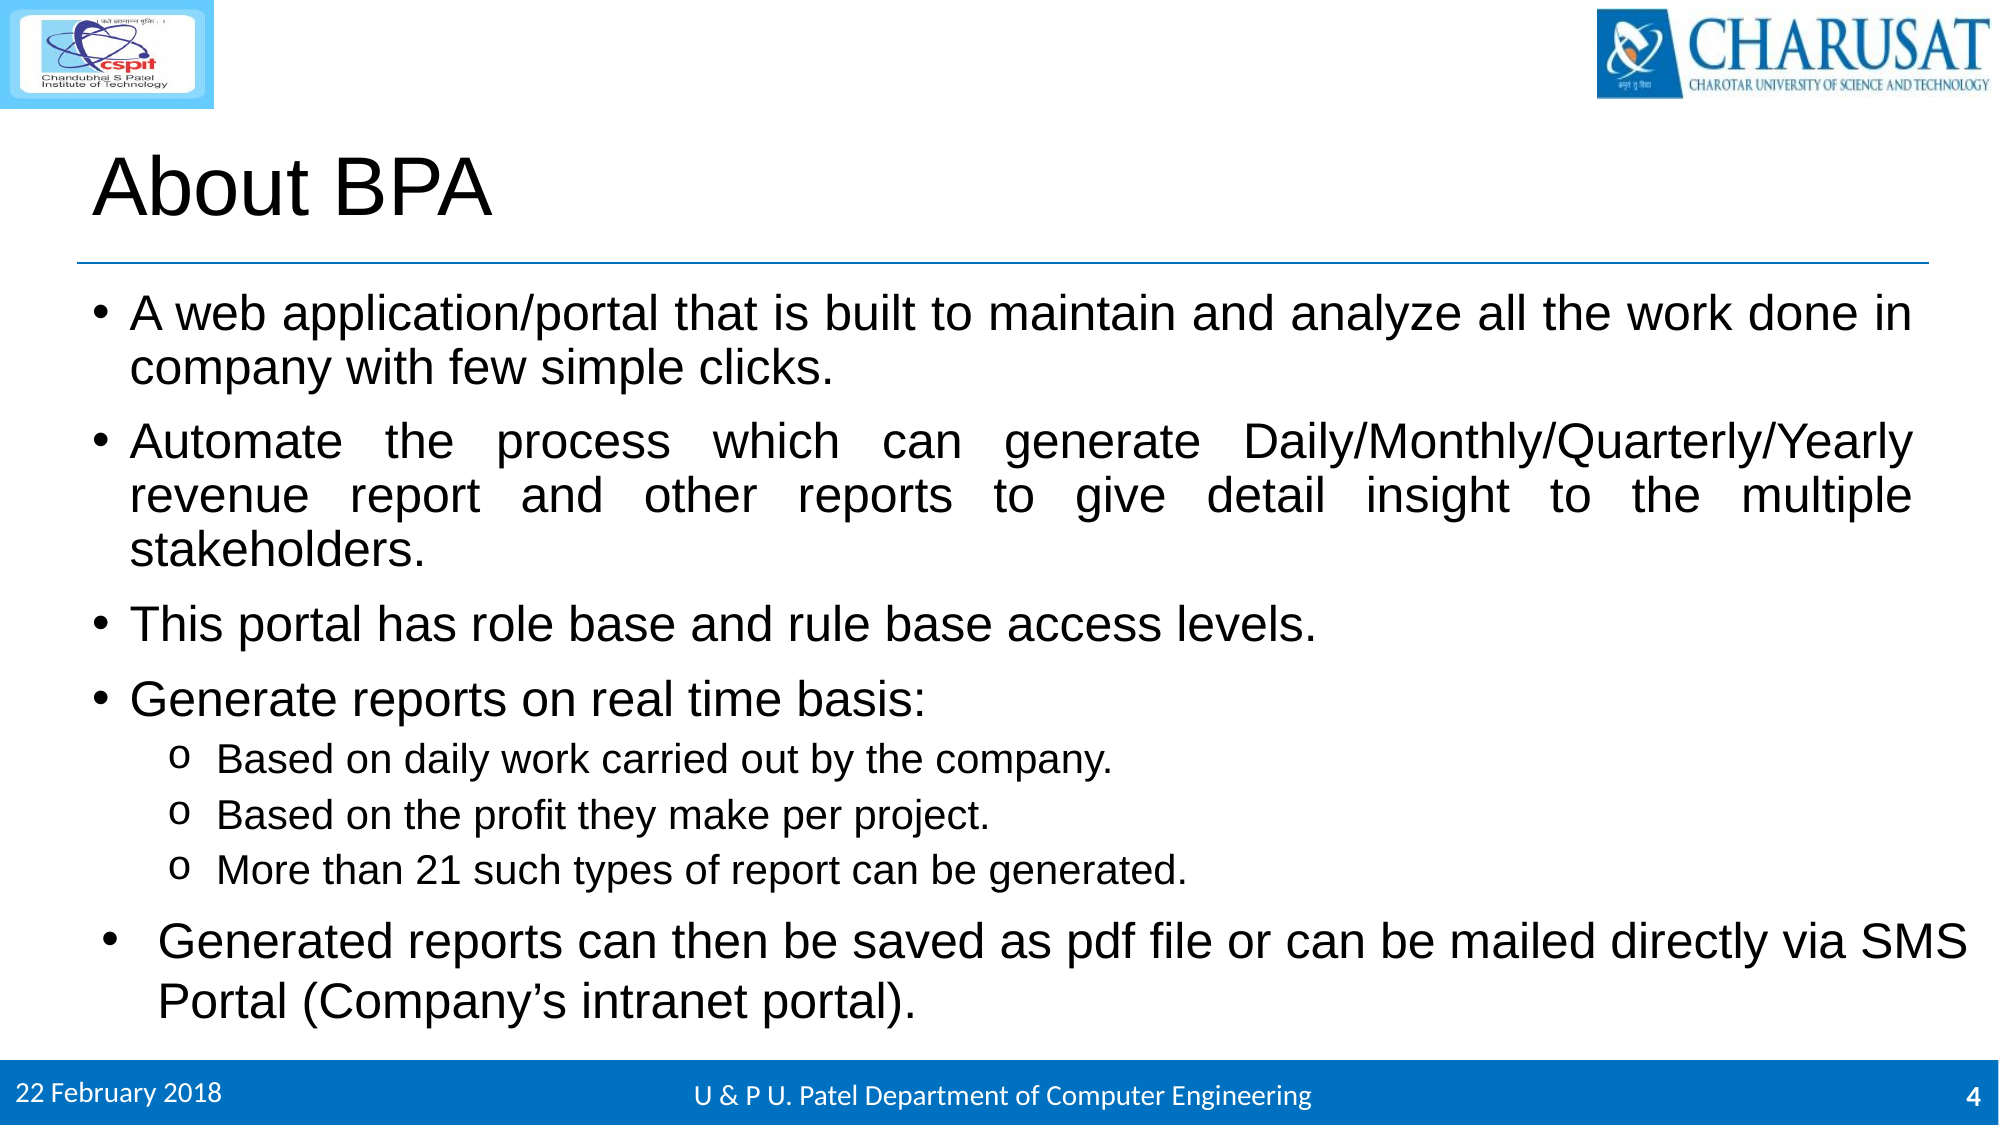

# About BPA
A web application/portal that is built to maintain and analyze all the work done in company with few simple clicks.
Automate the process which can generate Daily/Monthly/Quarterly/Yearly revenue report and other reports to give detail insight to the multiple stakeholders.
This portal has role base and rule base access levels.
Generate reports on real time basis:
 Based on daily work carried out by the company.
 Based on the profit they make per project.
 More than 21 such types of report can be generated.
Generated reports can then be saved as pdf file or can be mailed directly via SMS
    Portal (Company’s intranet portal).
22 February 2018
U & P U. Patel Department of Computer Engineering
4